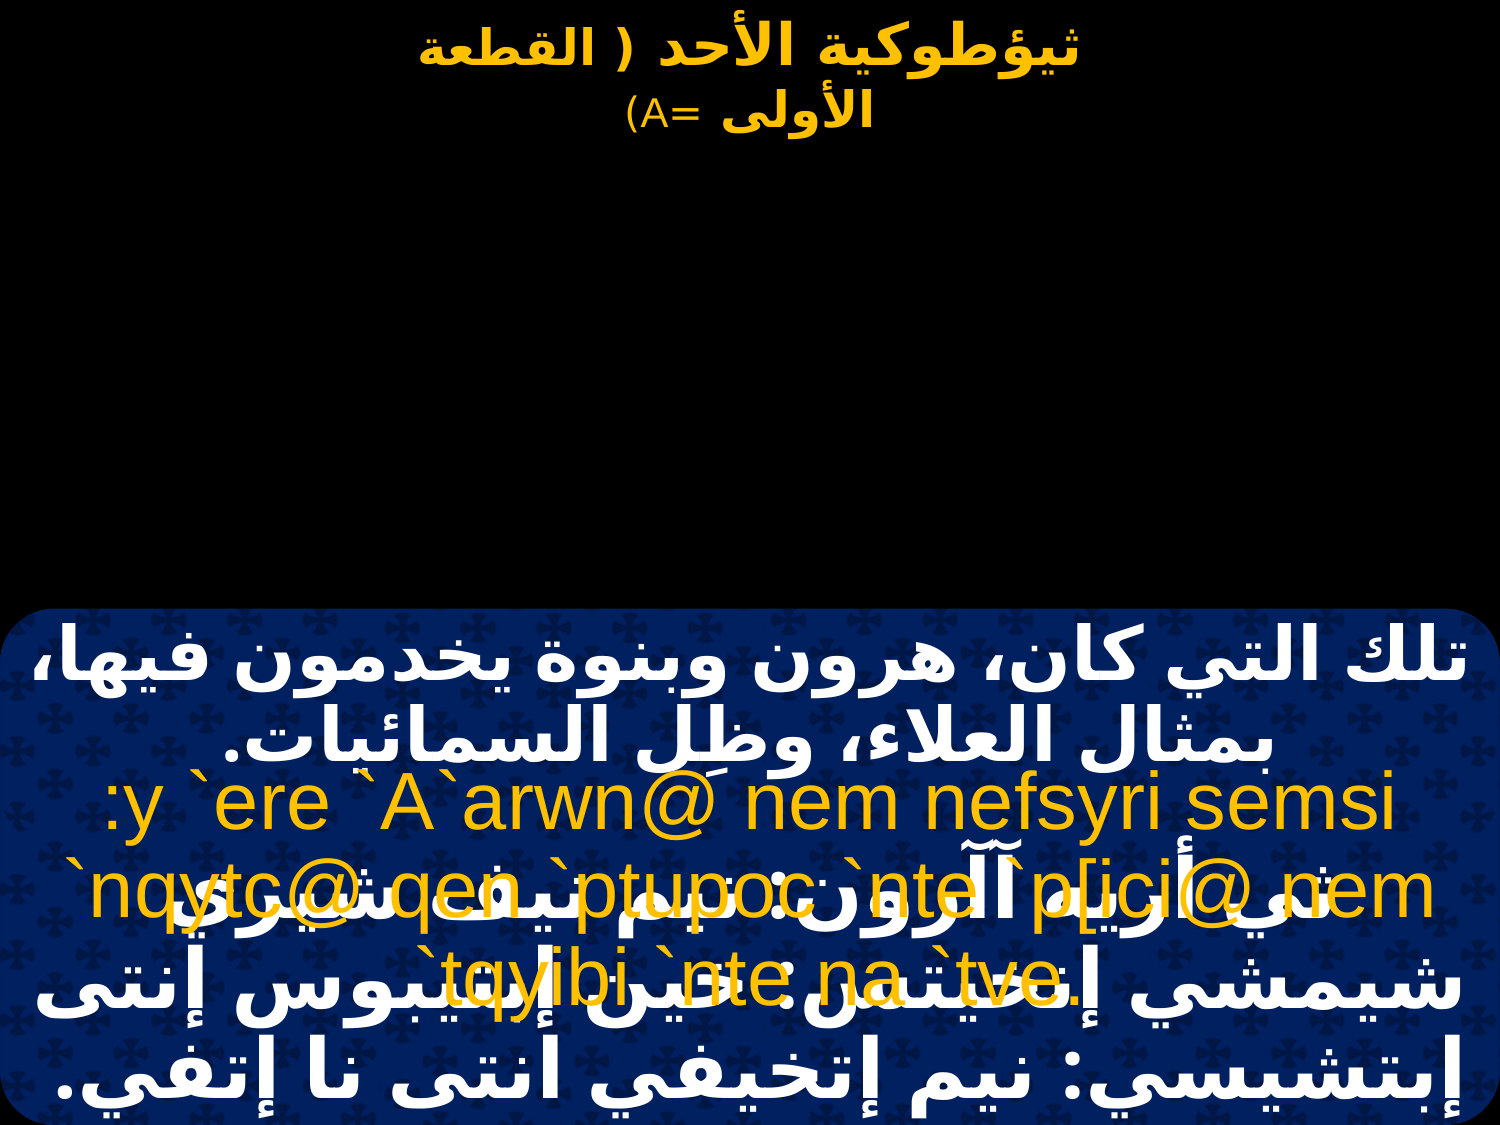

تلك التي كان، هرون وبنوة يخدمون فيها، بمثال العلاء، وظِل السمائيات.
:y `ere `A`arwn@ nem nefsyri semsi `nqytc@ qen `ptupoc `nte `p[ici@ nem `tqyibi `nte na `tve.
ثي أريه آآرون: نيم نيف شيري شيمشي إنخيتس: خين إبتيبوس إنتى إبتشيسي: نيم إتخيفي انتى نا إتفي.